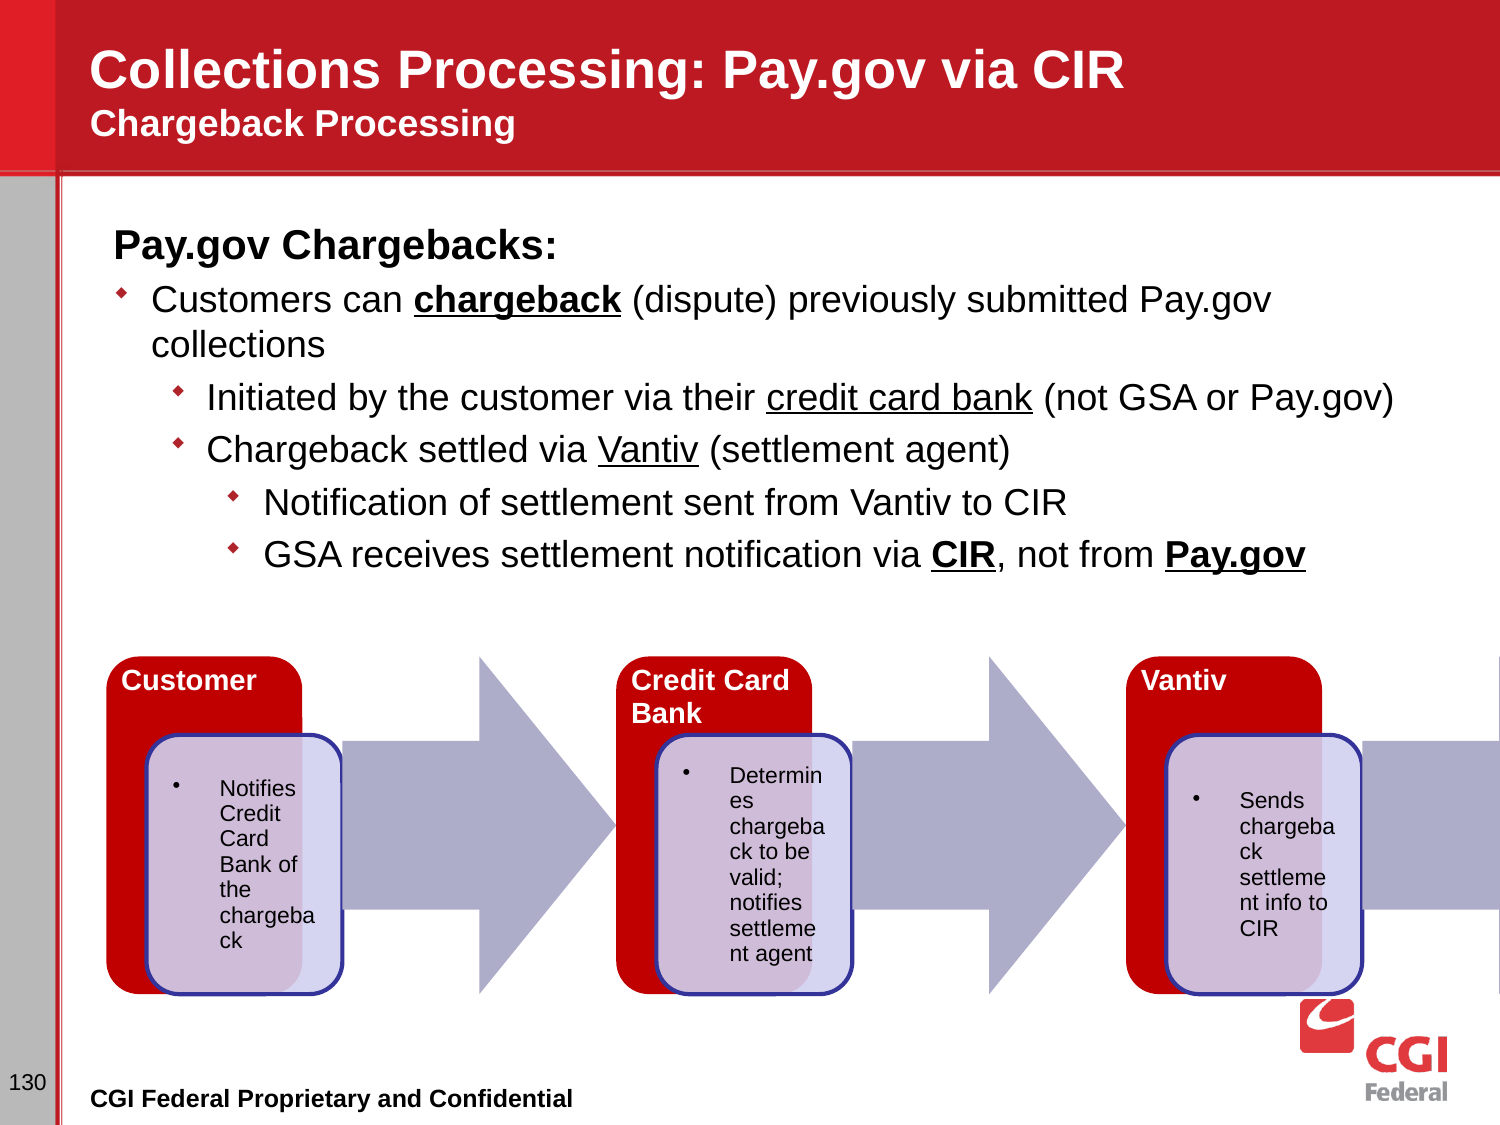

# Collections Processing: Pay.gov via CIR Chargeback Processing
Pay.gov Chargebacks:
Customers can chargeback (dispute) previously submitted Pay.gov collections
Initiated by the customer via their credit card bank (not GSA or Pay.gov)
Chargeback settled via Vantiv (settlement agent)
Notification of settlement sent from Vantiv to CIR
GSA receives settlement notification via CIR, not from Pay.gov

Customer
Notifies Credit Card Bank of the chargeback
Credit Card Bank
Determines chargeback to be valid; notifies settlement agent
Vantiv
Sends chargeback settlement info to CIR
CIR
130
CGI Federal Proprietary and Confidential